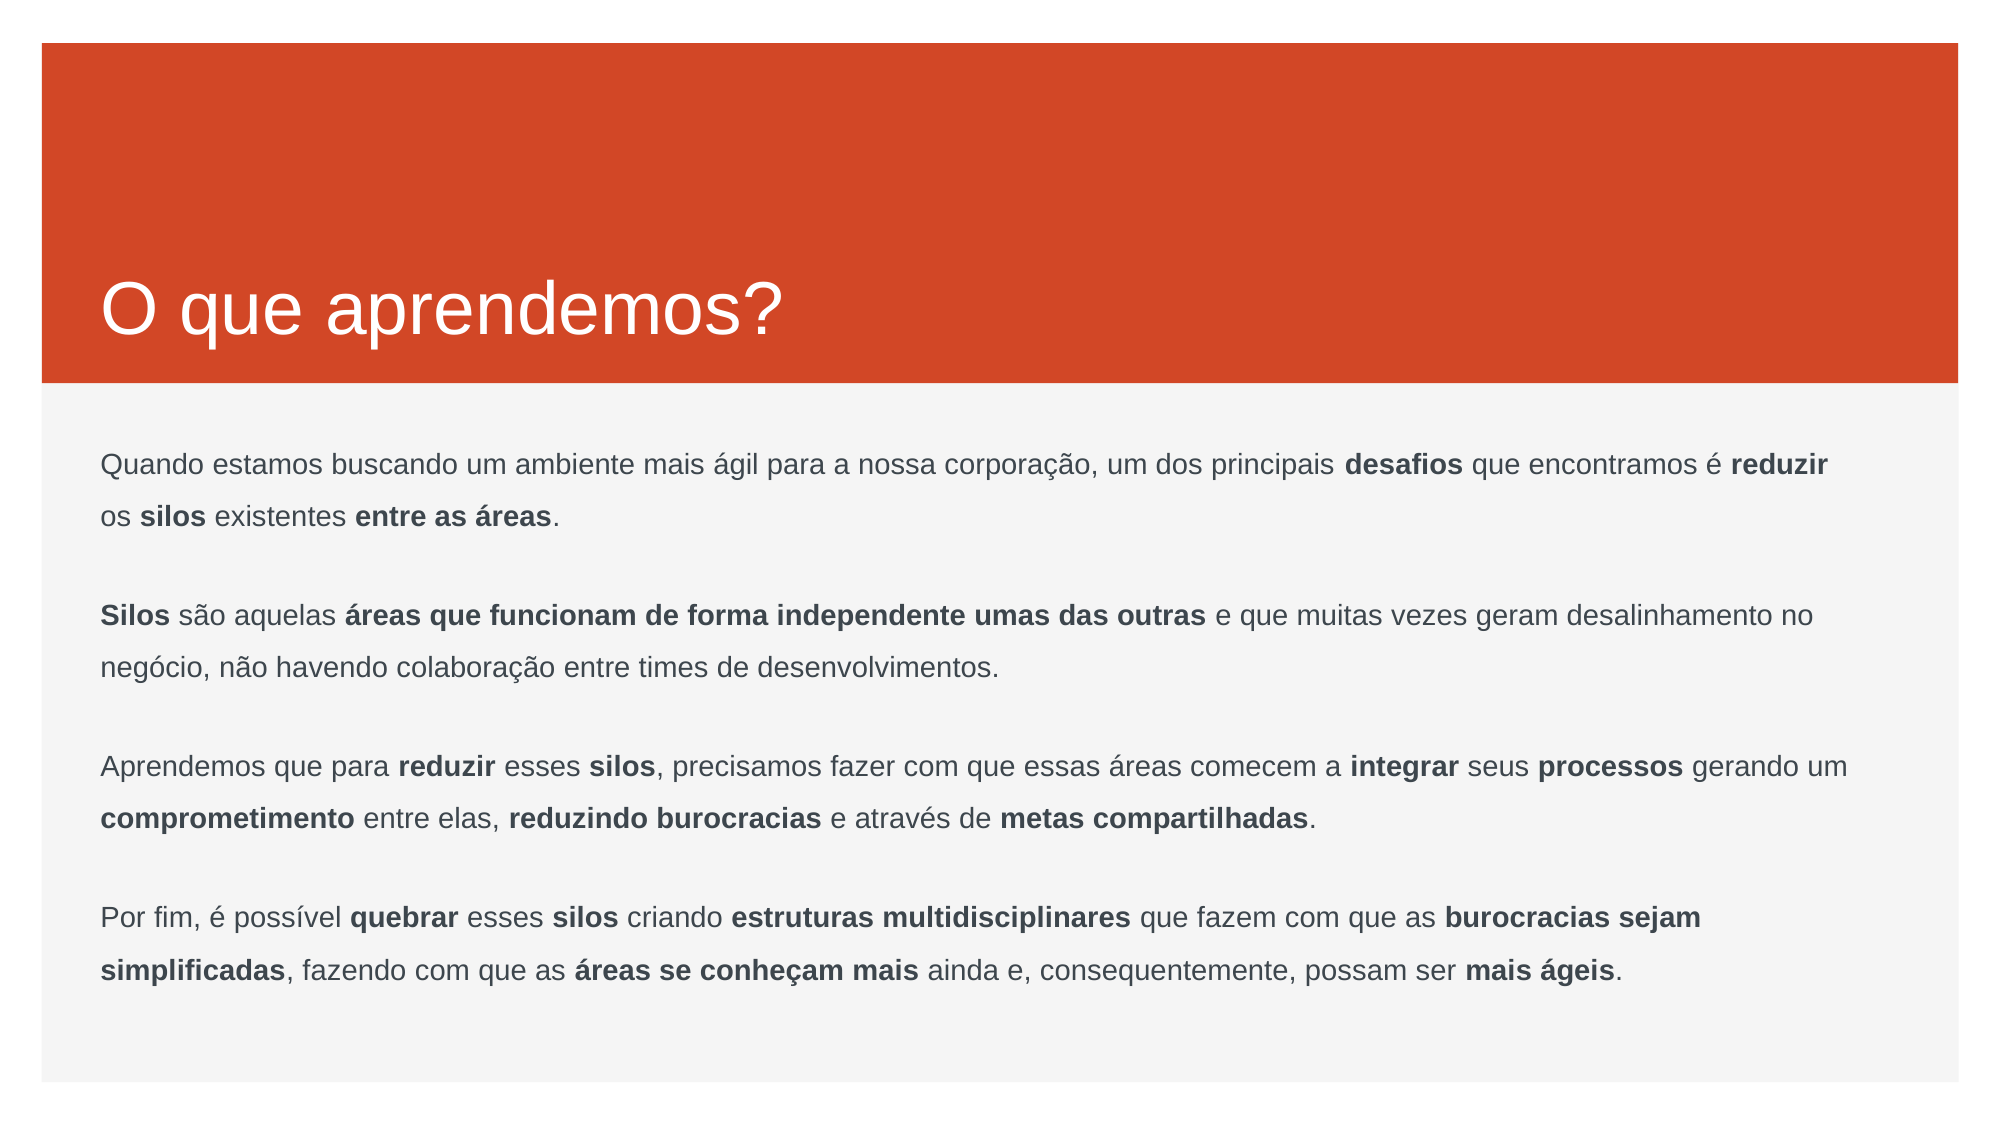

# O que aprendemos?
Quando estamos buscando um ambiente mais ágil para a nossa corporação, um dos principais desafios que encontramos é reduzir os silos existentes entre as áreas.
Silos são aquelas áreas que funcionam de forma independente umas das outras e que muitas vezes geram desalinhamento no negócio, não havendo colaboração entre times de desenvolvimentos.
Aprendemos que para reduzir esses silos, precisamos fazer com que essas áreas comecem a integrar seus processos gerando um comprometimento entre elas, reduzindo burocracias e através de metas compartilhadas.
Por fim, é possível quebrar esses silos criando estruturas multidisciplinares que fazem com que as burocracias sejam simplificadas, fazendo com que as áreas se conheçam mais ainda e, consequentemente, possam ser mais ágeis.